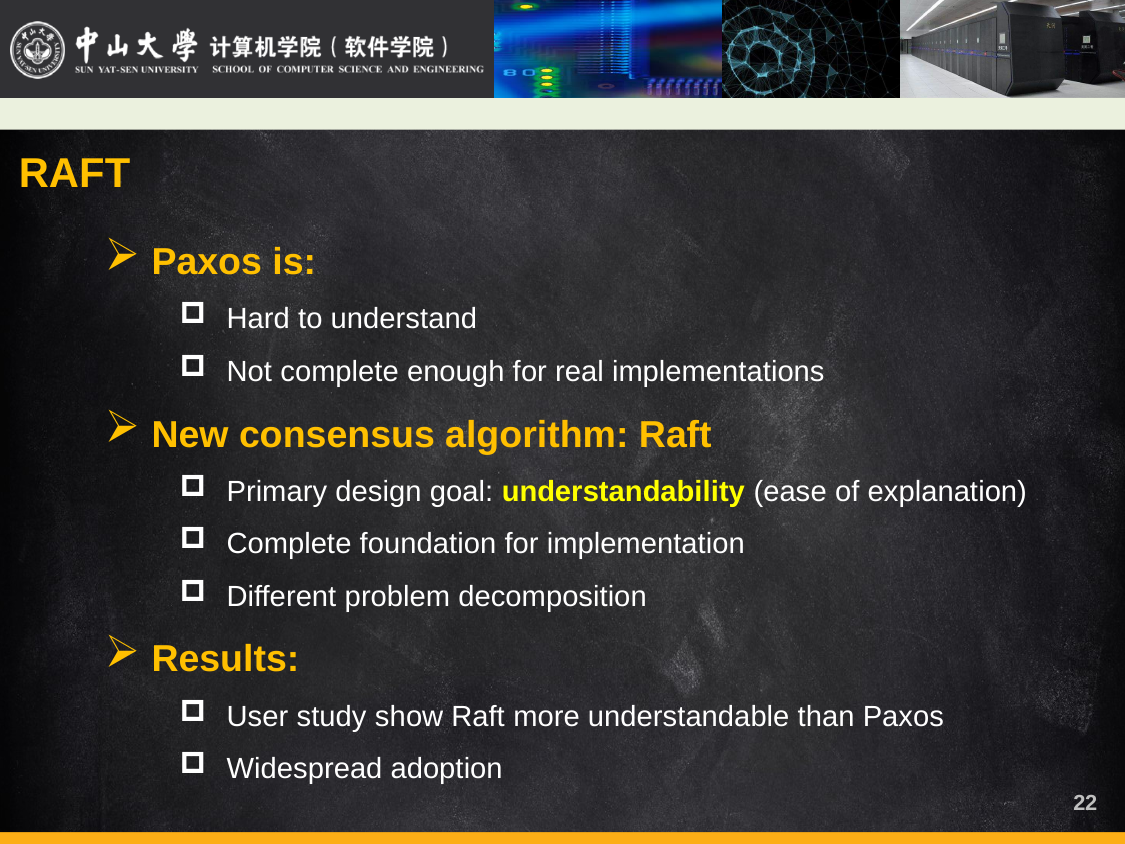

RAFT
Paxos is:
Hard to understand
Not complete enough for real implementations
New consensus algorithm: Raft
Primary design goal: understandability (ease of explanation)
Complete foundation for implementation
Different problem decomposition
Results:
User study show Raft more understandable than Paxos
Widespread adoption